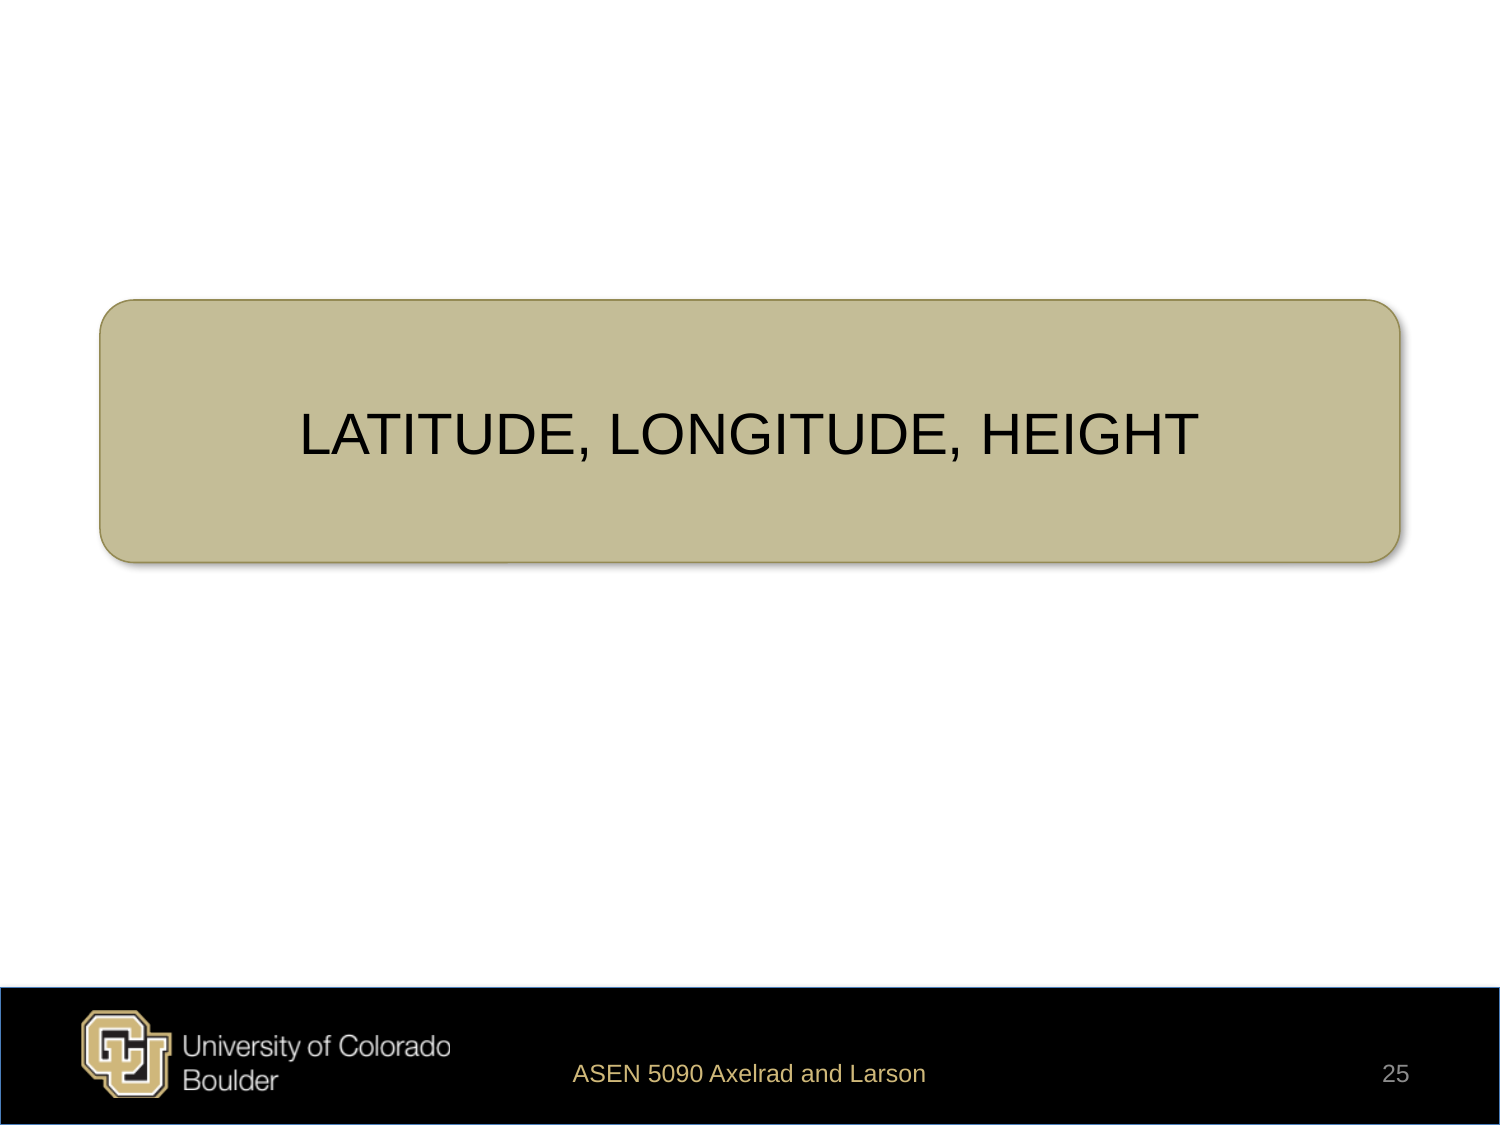

# LATITUDE, LONGITUDE, HEIGHT

ASEN 5090 Axelrad and Larson
25